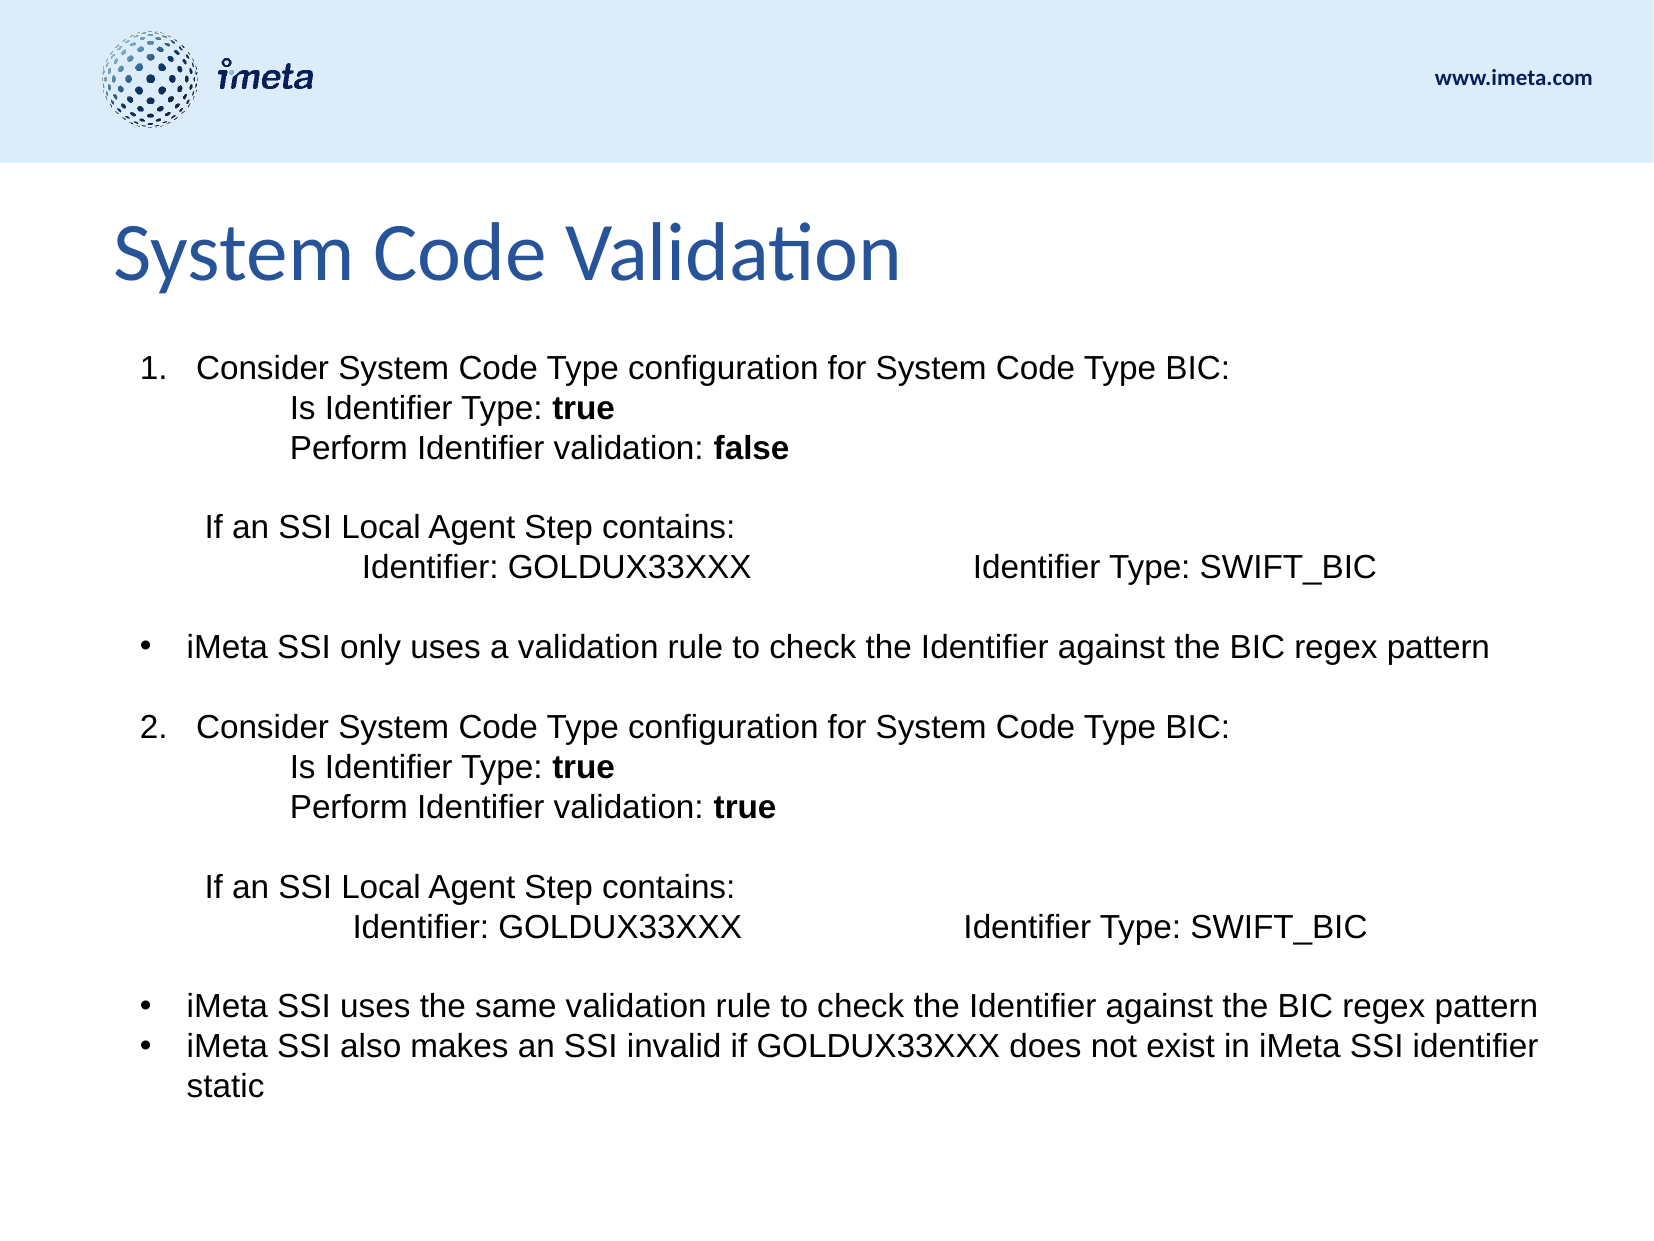

# System Code Validation
Consider System Code Type configuration for System Code Type BIC:
	Is Identifier Type: true
	Perform Identifier validation: false

       If an SSI Local Agent Step contains:
                        Identifier: GOLDUX33XXX                        Identifier Type: SWIFT_BIC

iMeta SSI only uses a validation rule to check the Identifier against the BIC regex pattern

Consider System Code Type configuration for System Code Type BIC:
	Is Identifier Type: true
	Perform Identifier validation: true

       If an SSI Local Agent Step contains:
                       Identifier: GOLDUX33XXX                        Identifier Type: SWIFT_BIC

iMeta SSI uses the same validation rule to check the Identifier against the BIC regex pattern
iMeta SSI also makes an SSI invalid if GOLDUX33XXX does not exist in iMeta SSI identifier static